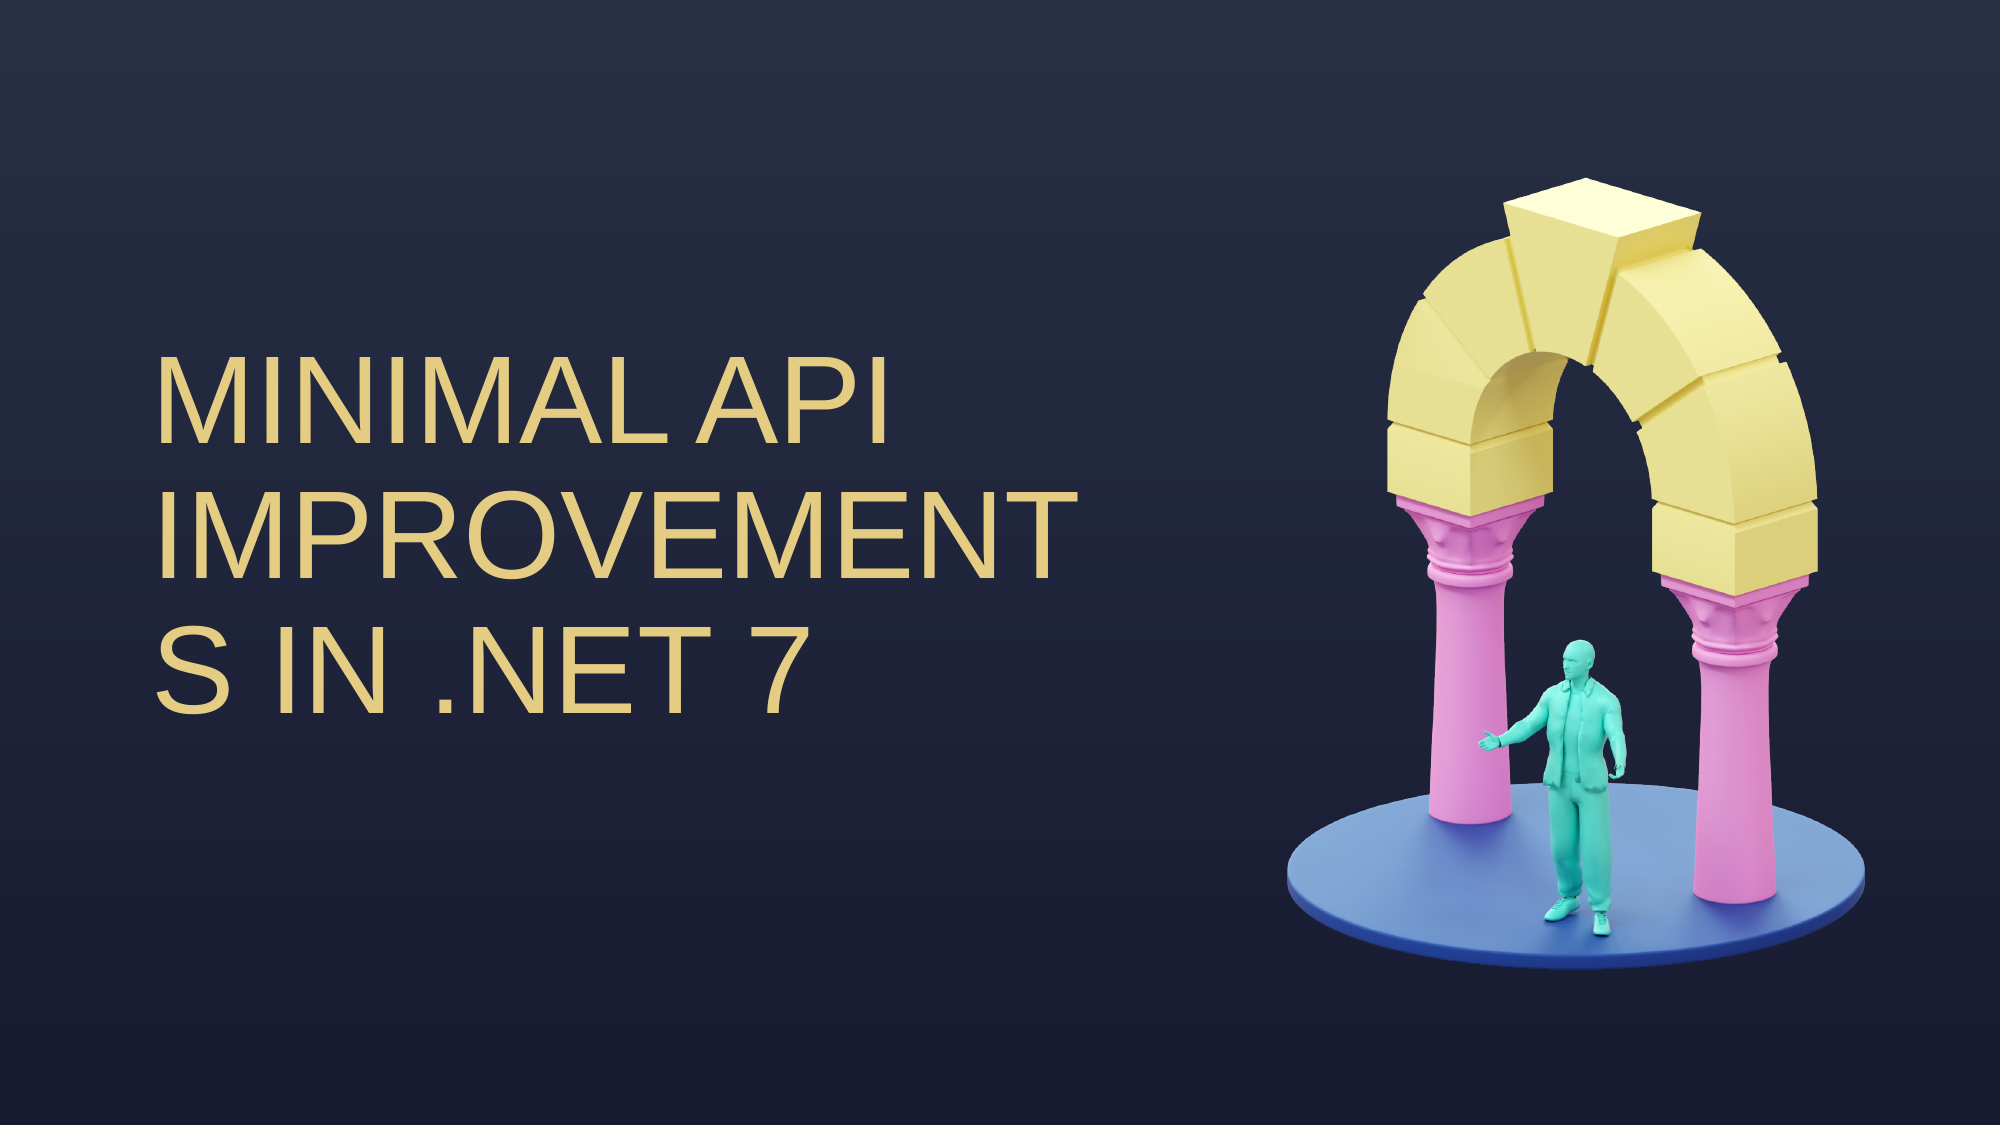

# Minimal API improvements in .NET 7